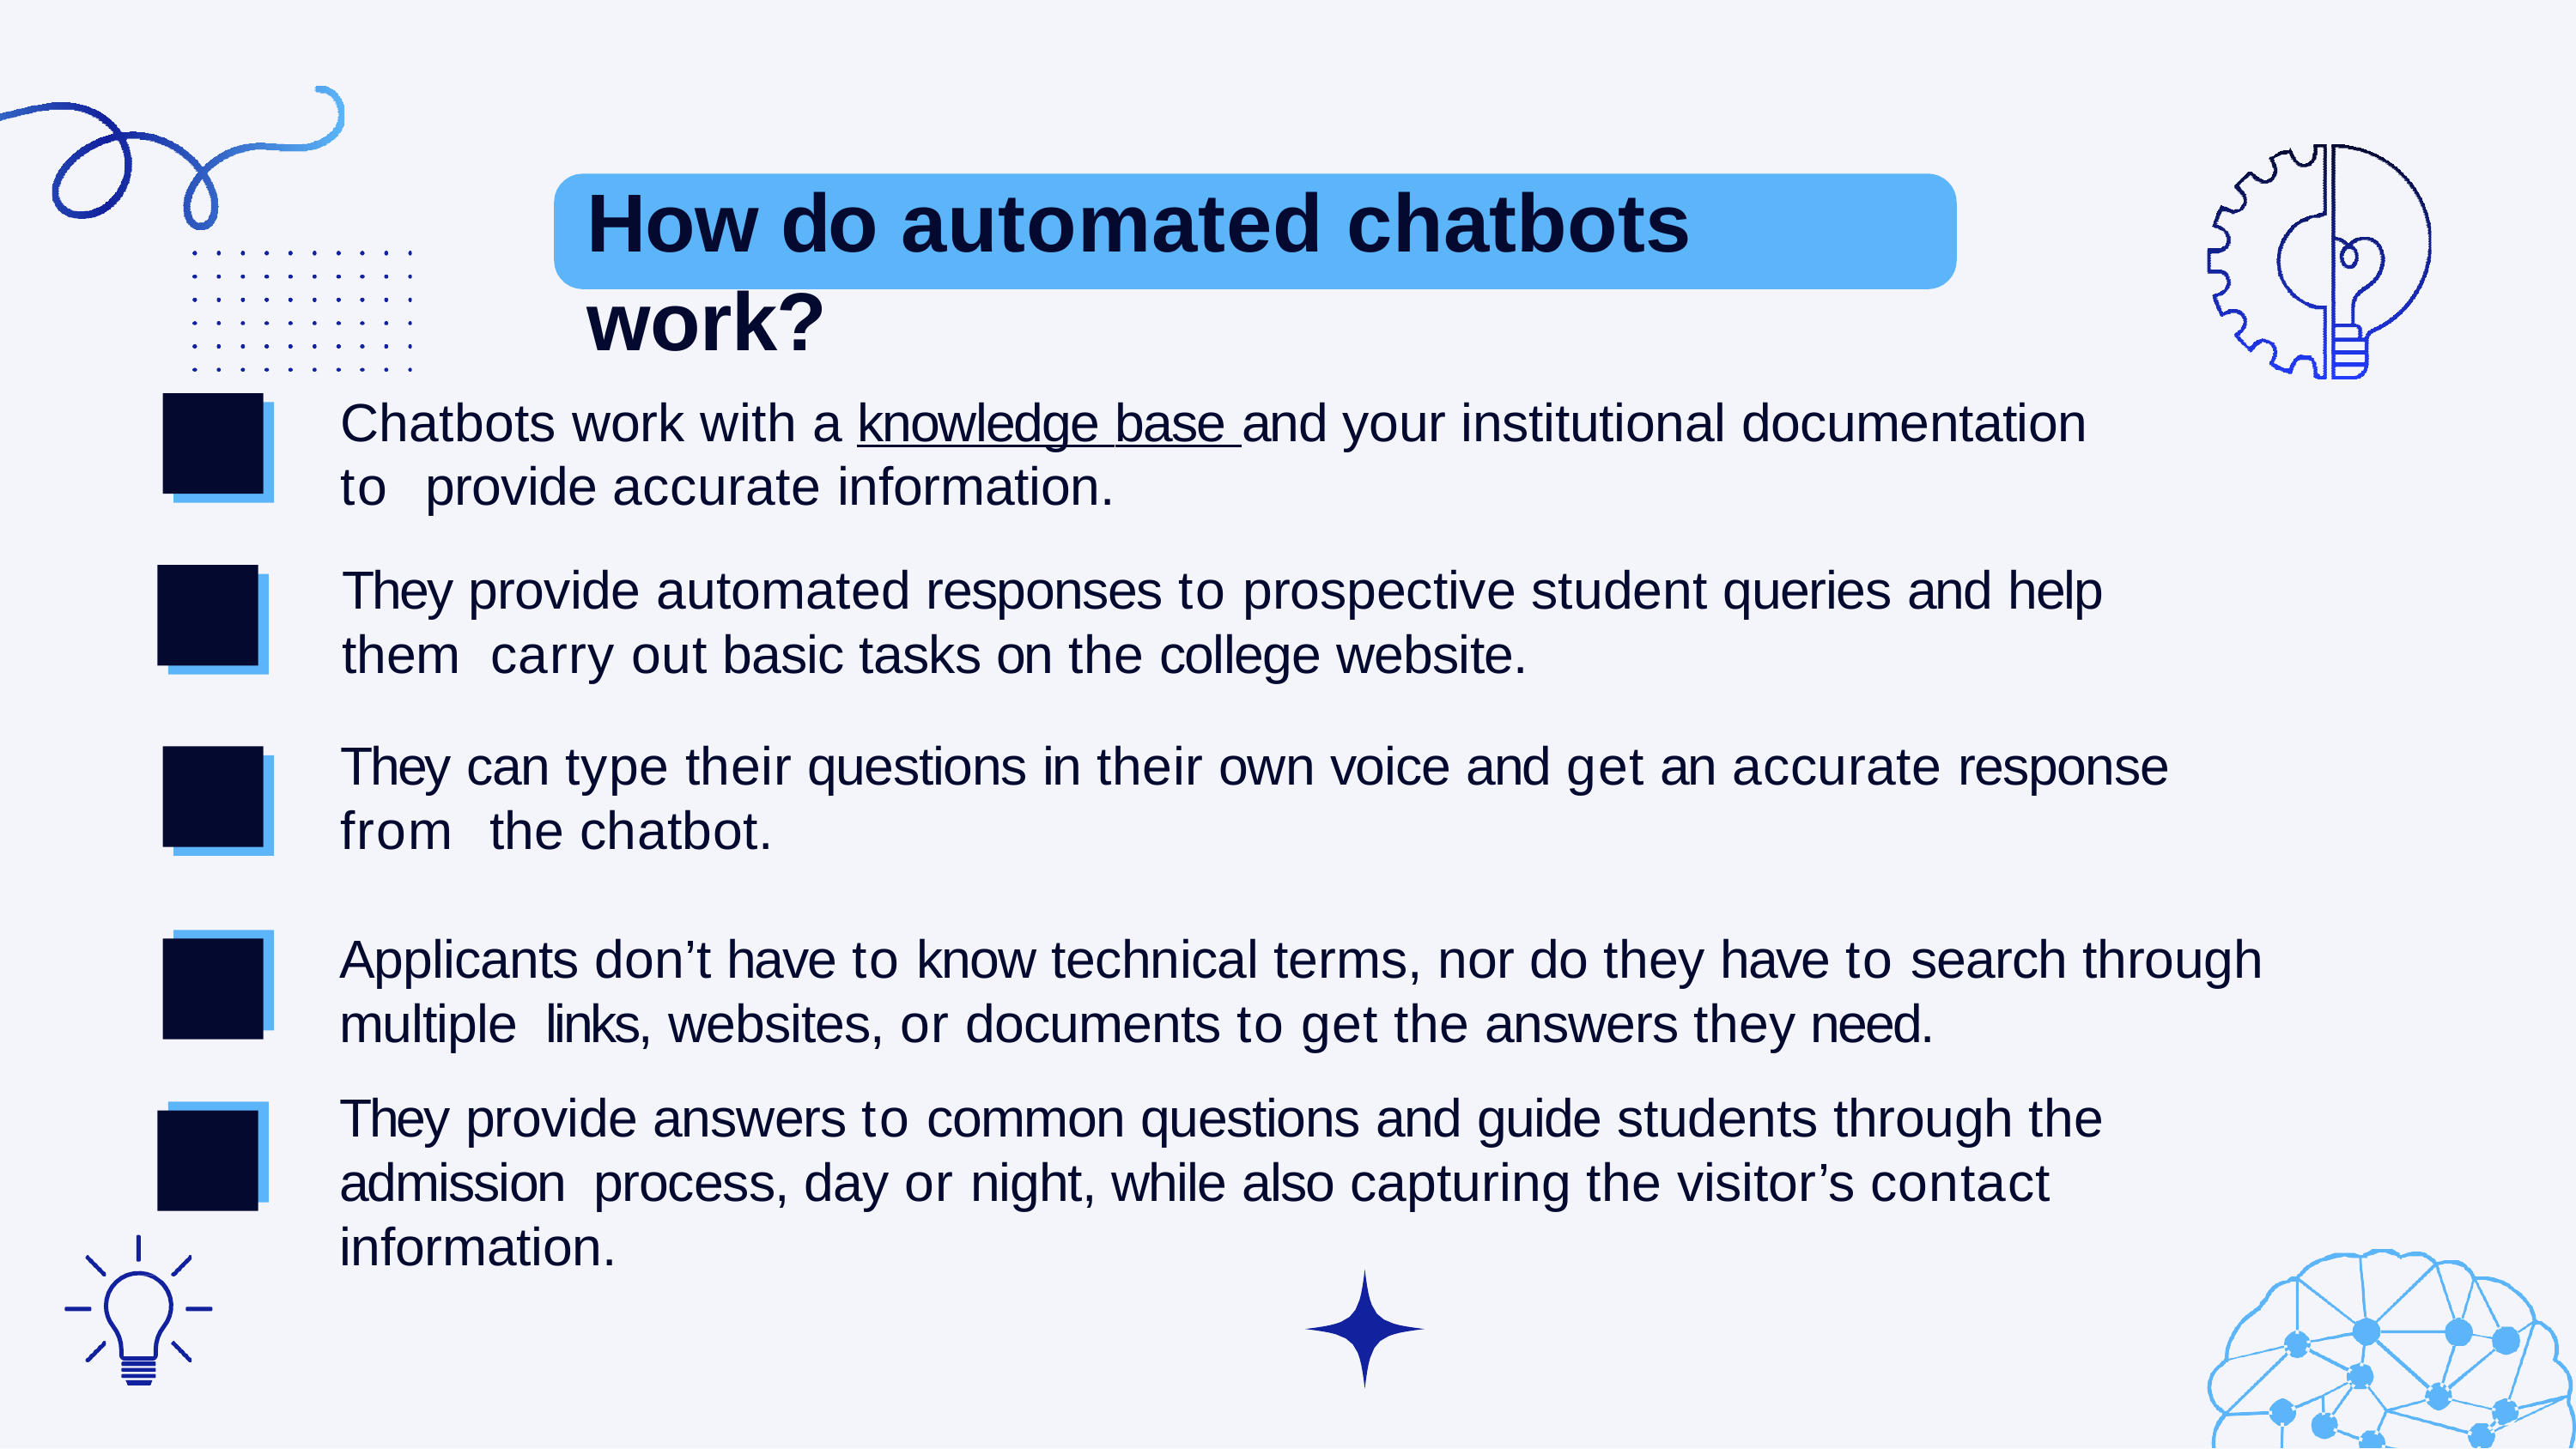

# How do automated chatbots work?

Chatbots work with a knowledge base and your institutional documentation to  provide accurate information.
They provide automated responses to prospective student queries and help them  carry out basic tasks on the college website.
They can type their questions in their own voice and get an accurate response from  the chatbot.

Applicants don’t have to know technical terms, nor do they have to search through multiple  links, websites, or documents to get the answers they need.
They provide answers to common questions and guide students through the admission  process, day or night, while also capturing the visitor’s contact information.